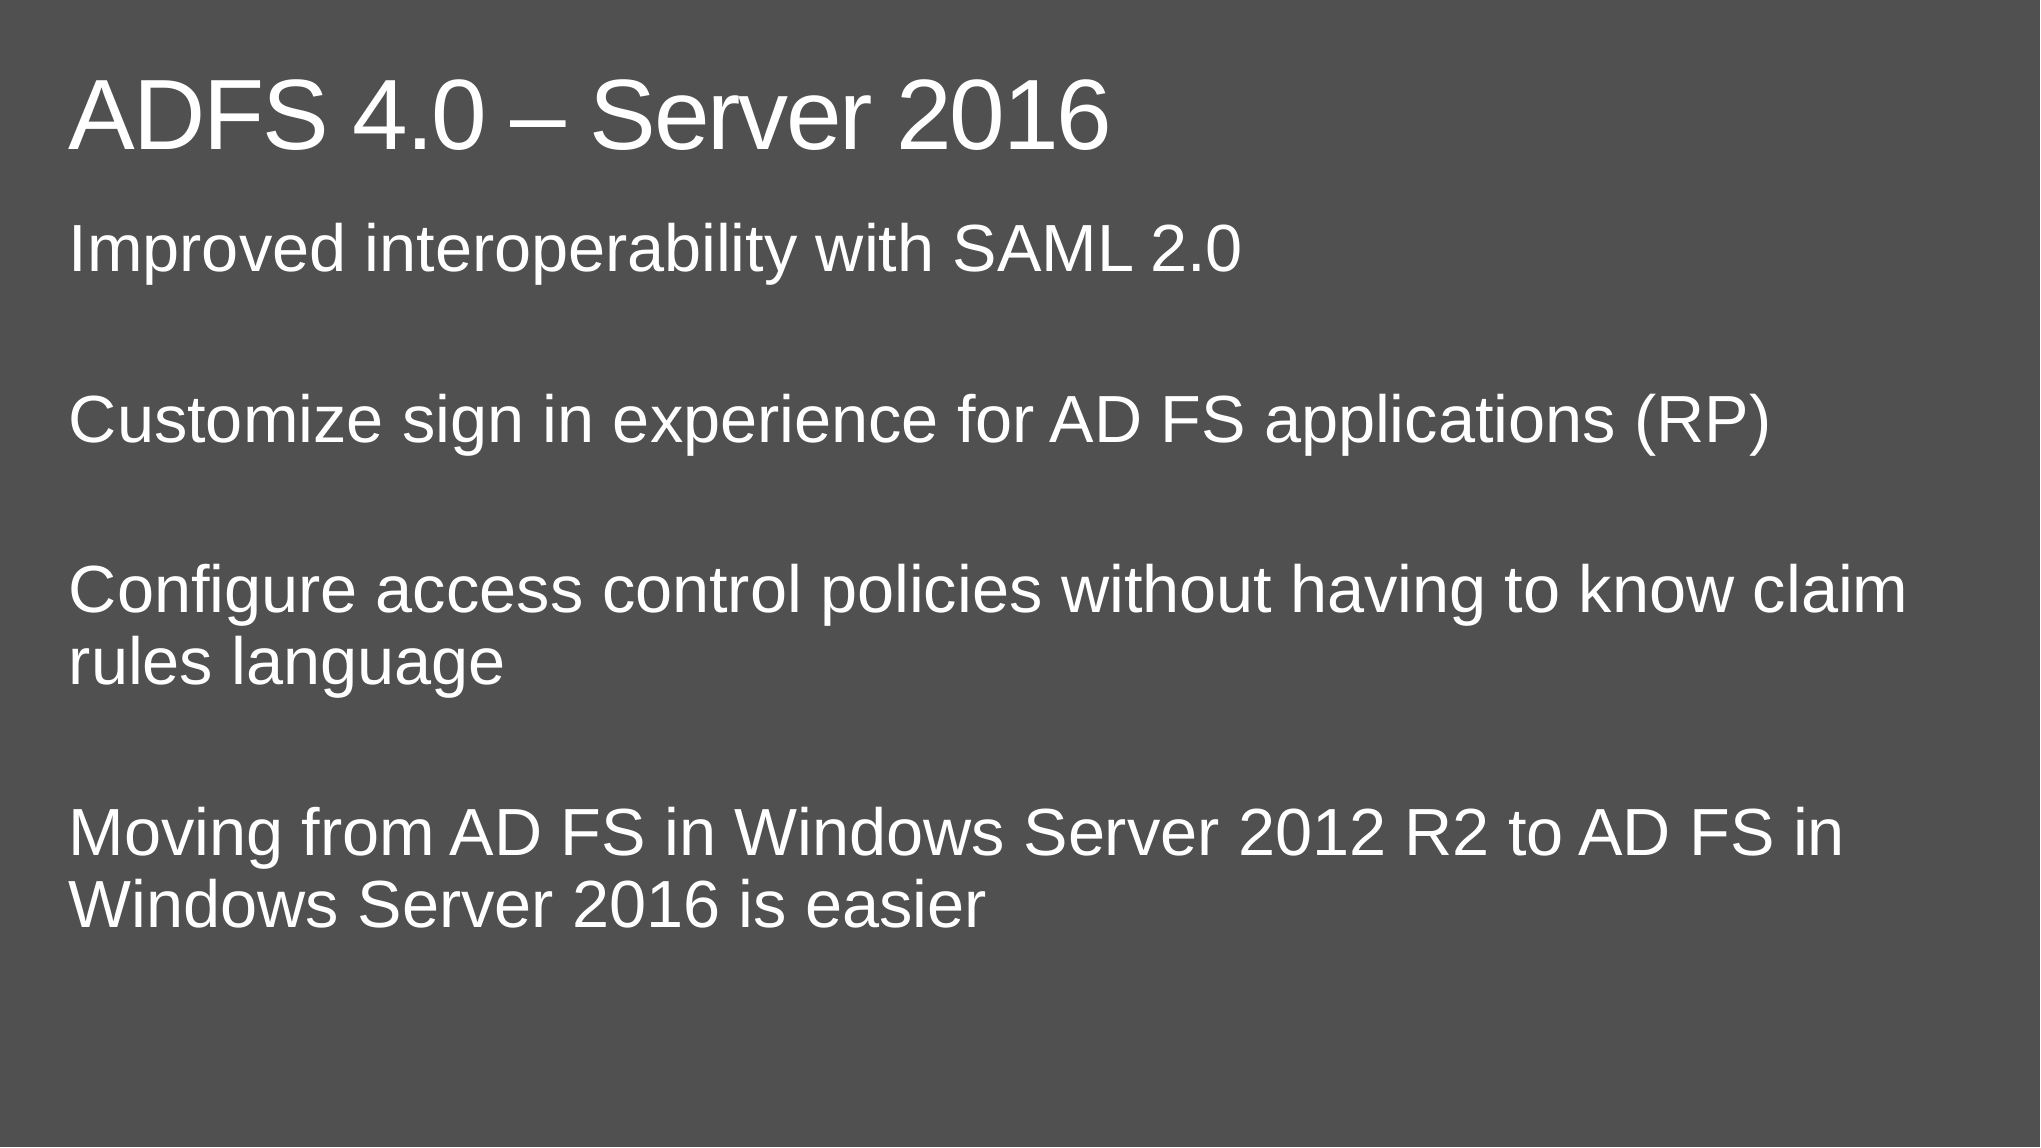

# ADFS 4.0 – Server 2016
Improved interoperability with SAML 2.0

Customize sign in experience for AD FS applications (RP)

Configure access control policies without having to know claim rules language

Moving from AD FS in Windows Server 2012 R2 to AD FS in Windows Server 2016 is easier